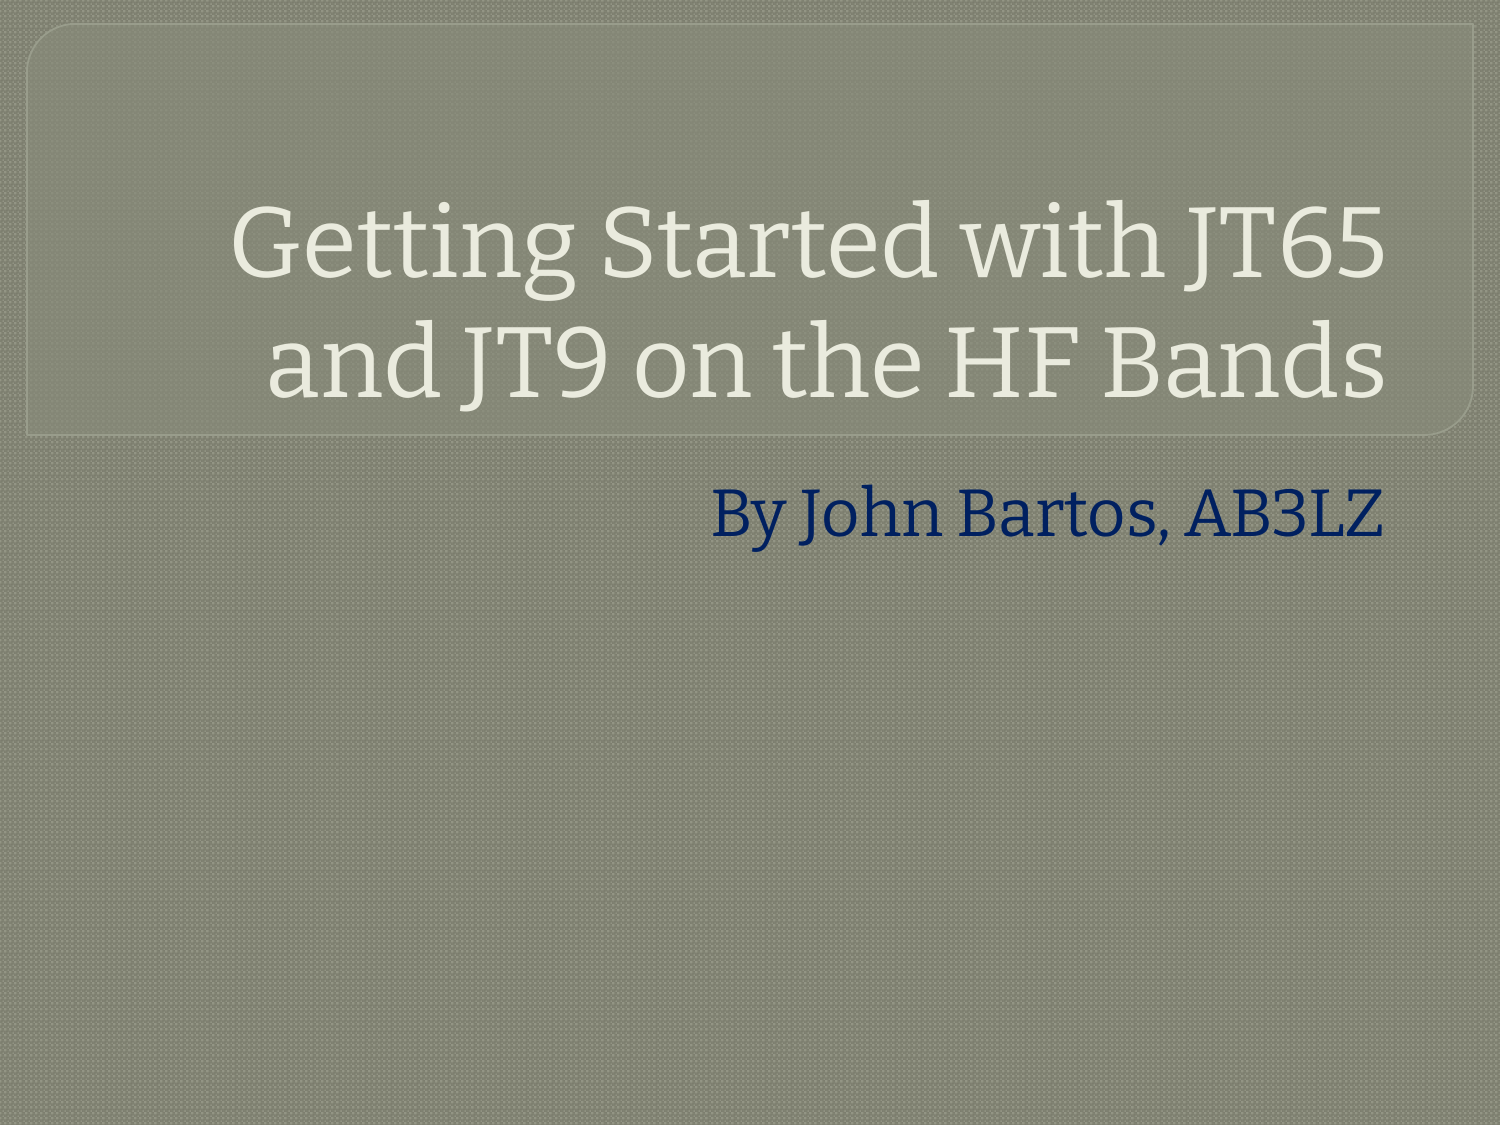

# Getting Started with JT65 and JT9 on the HF Bands
By John Bartos, AB3LZ